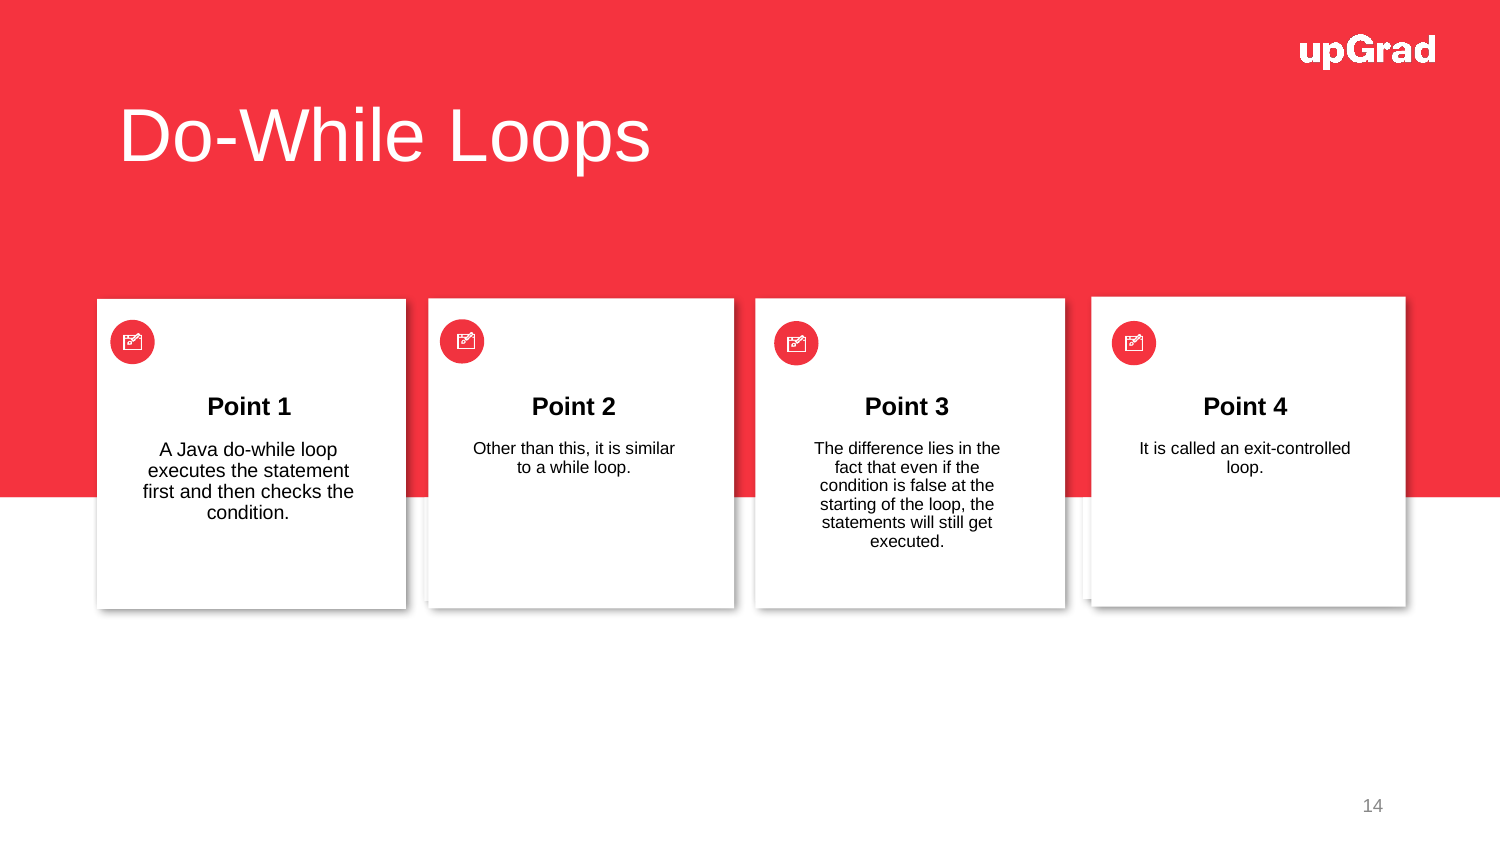

# Do-While Loops
Point 1
Point 2
Point 3
Point 4
A Java do-while loop executes the statement first and then checks the condition.
The difference lies in the fact that even if the condition is false at the starting of the loop, the statements will still get executed.
It is called an exit-controlled loop.
Other than this, it is similar to a while loop.
14